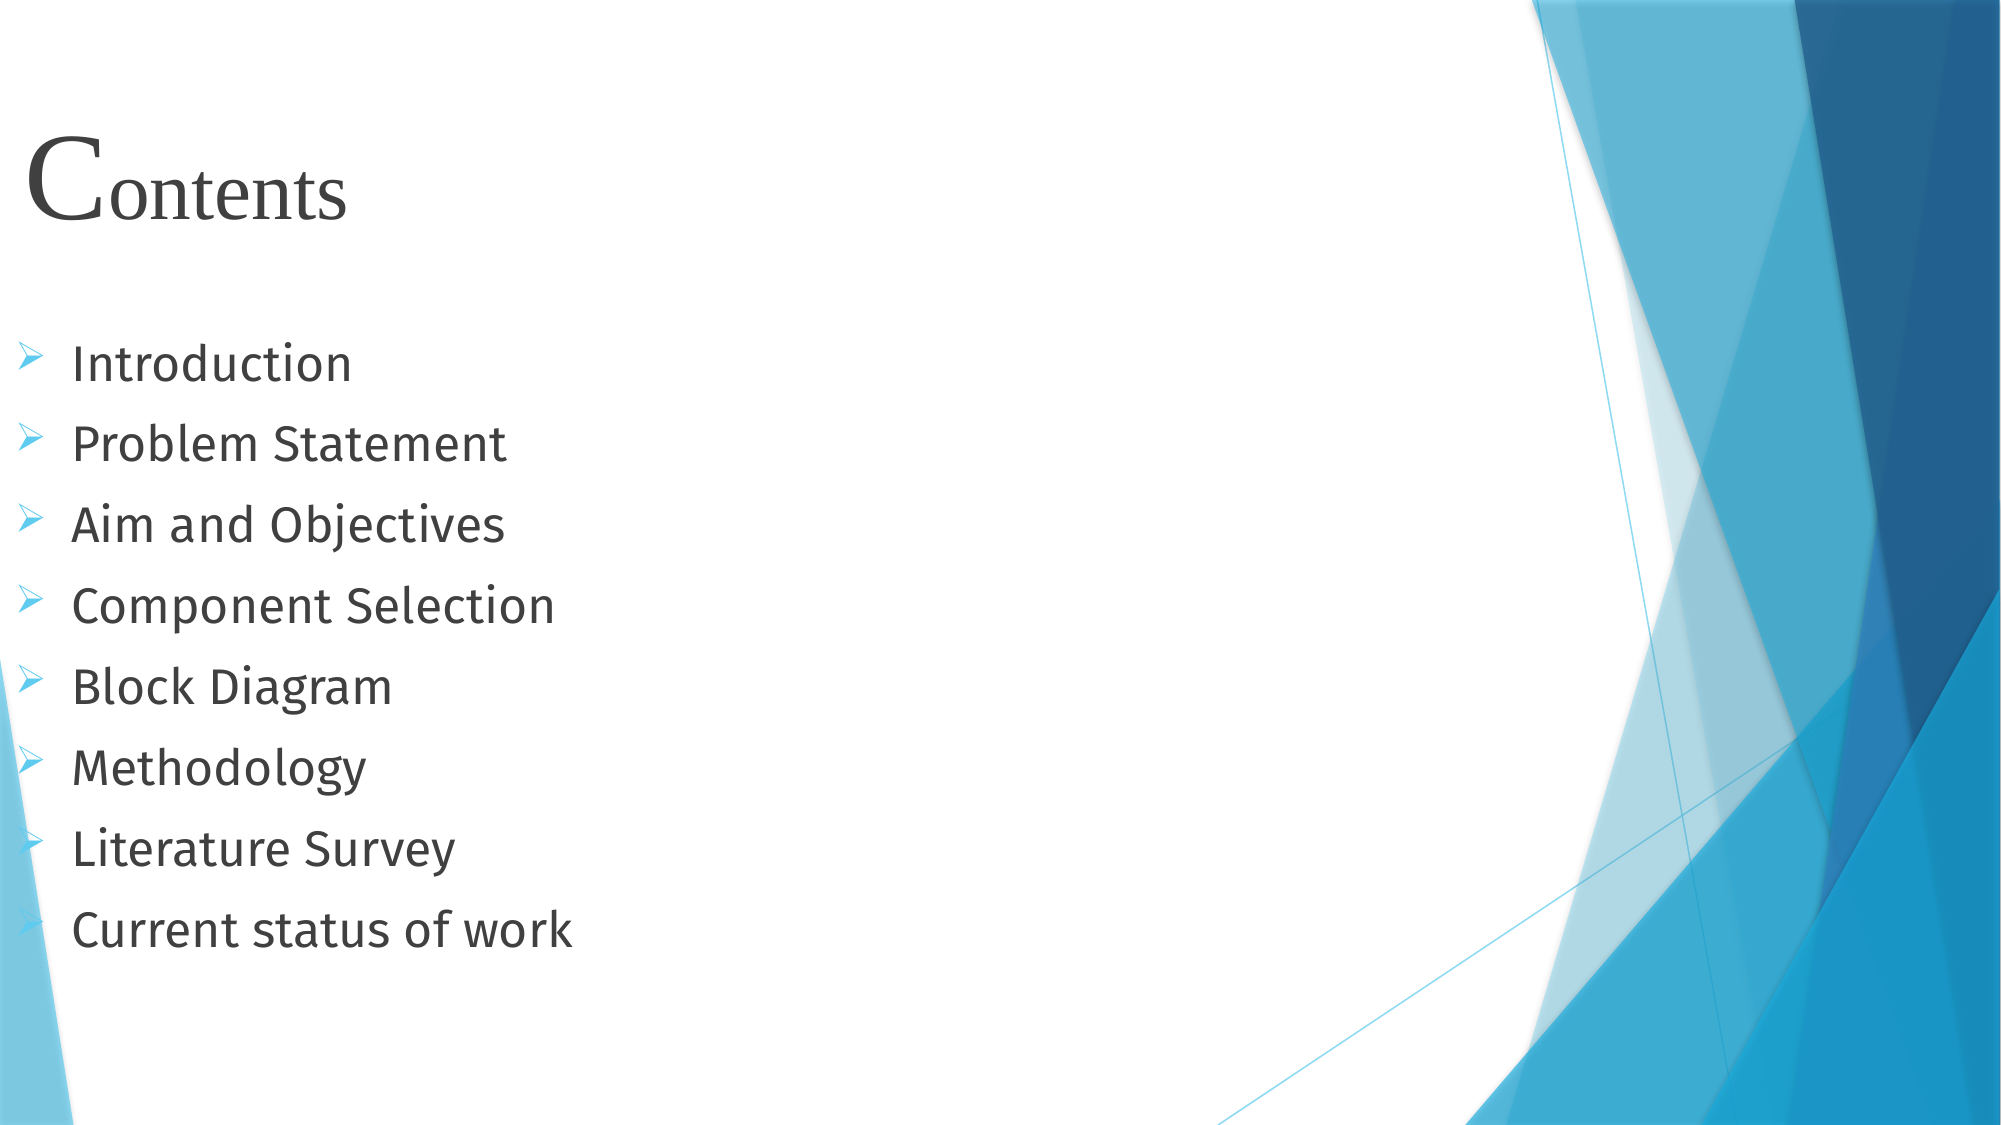

Contents

Introduction
Problem Statement
Aim and Objectives
Component Selection
Block Diagram
Methodology
Literature Survey
Current status of work